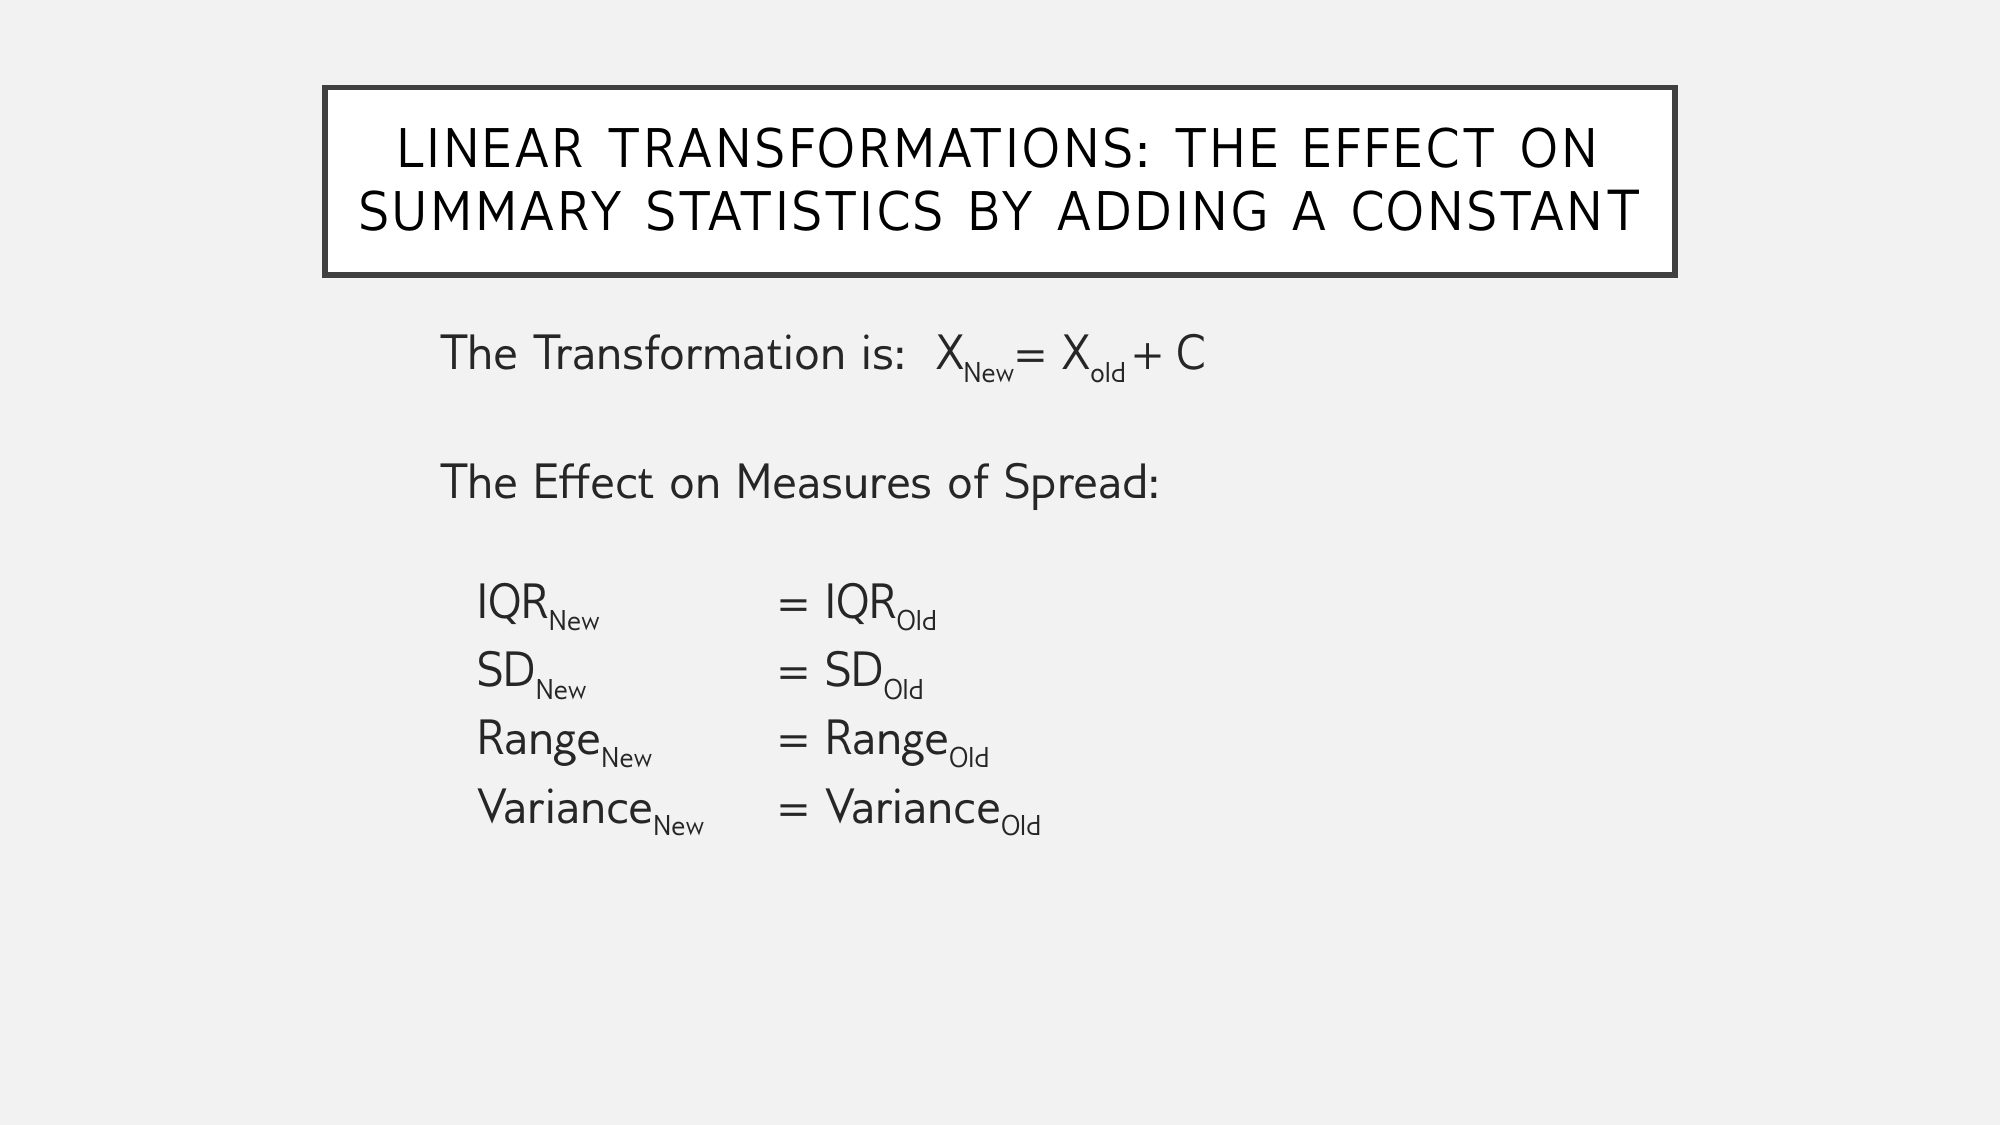

Linear Transformations: The Effect on Summary Statistics by Adding a Constant
The Transformation is:  XNew= Xold + C

The Effect on Measures of Spread:

	IQRNew         	= IQROld
	SDNew          	= SDOld
	RangeNew       	= RangeOld
	VarianceNew	= VarianceOld